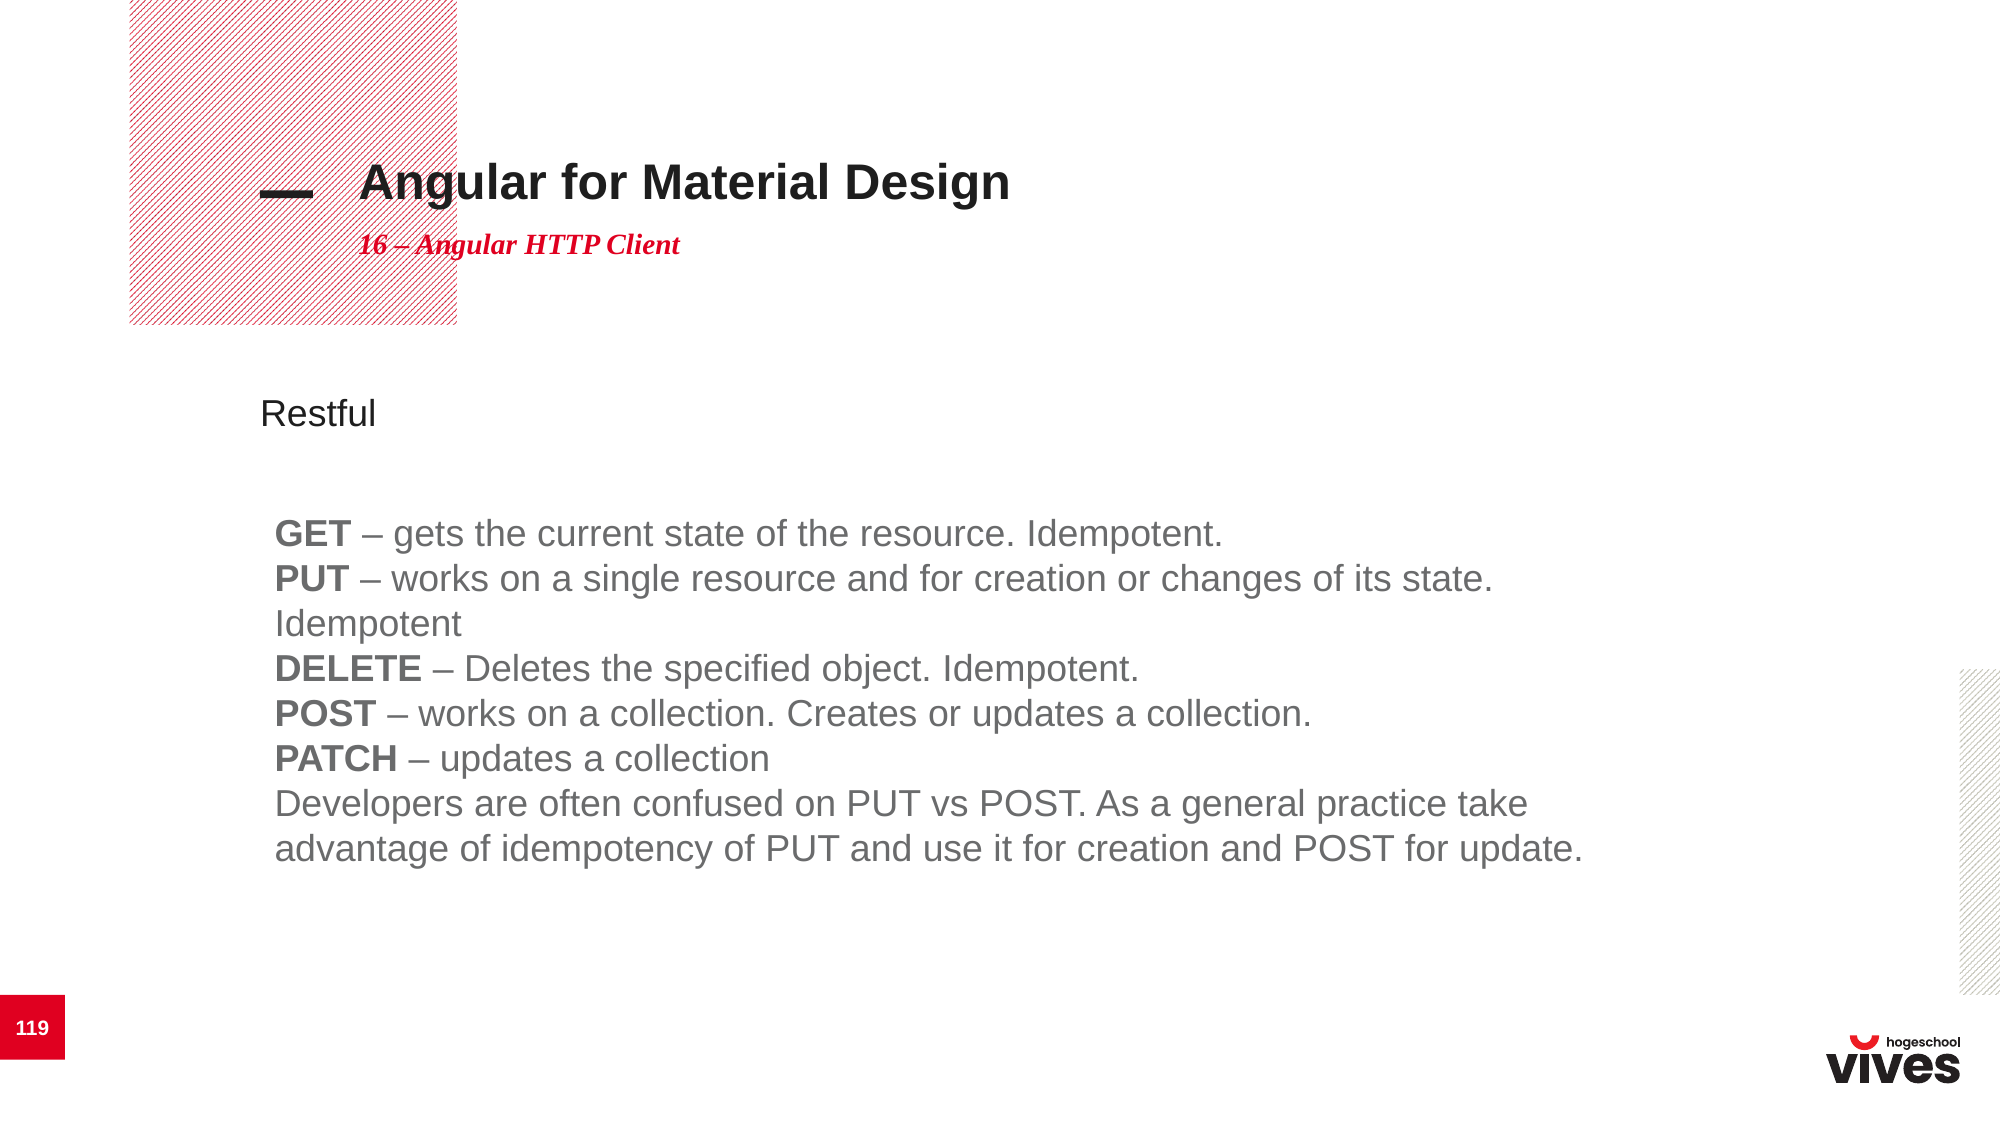

# Angular for Material Design
16 – Angular HTTP Client
Restful
GET – gets the current state of the resource. Idempotent.
PUT – works on a single resource and for creation or changes of its state. Idempotent
DELETE – Deletes the specified object. Idempotent.
POST – works on a collection. Creates or updates a collection.
PATCH – updates a collection
Developers are often confused on PUT vs POST. As a general practice take advantage of idempotency of PUT and use it for creation and POST for update.